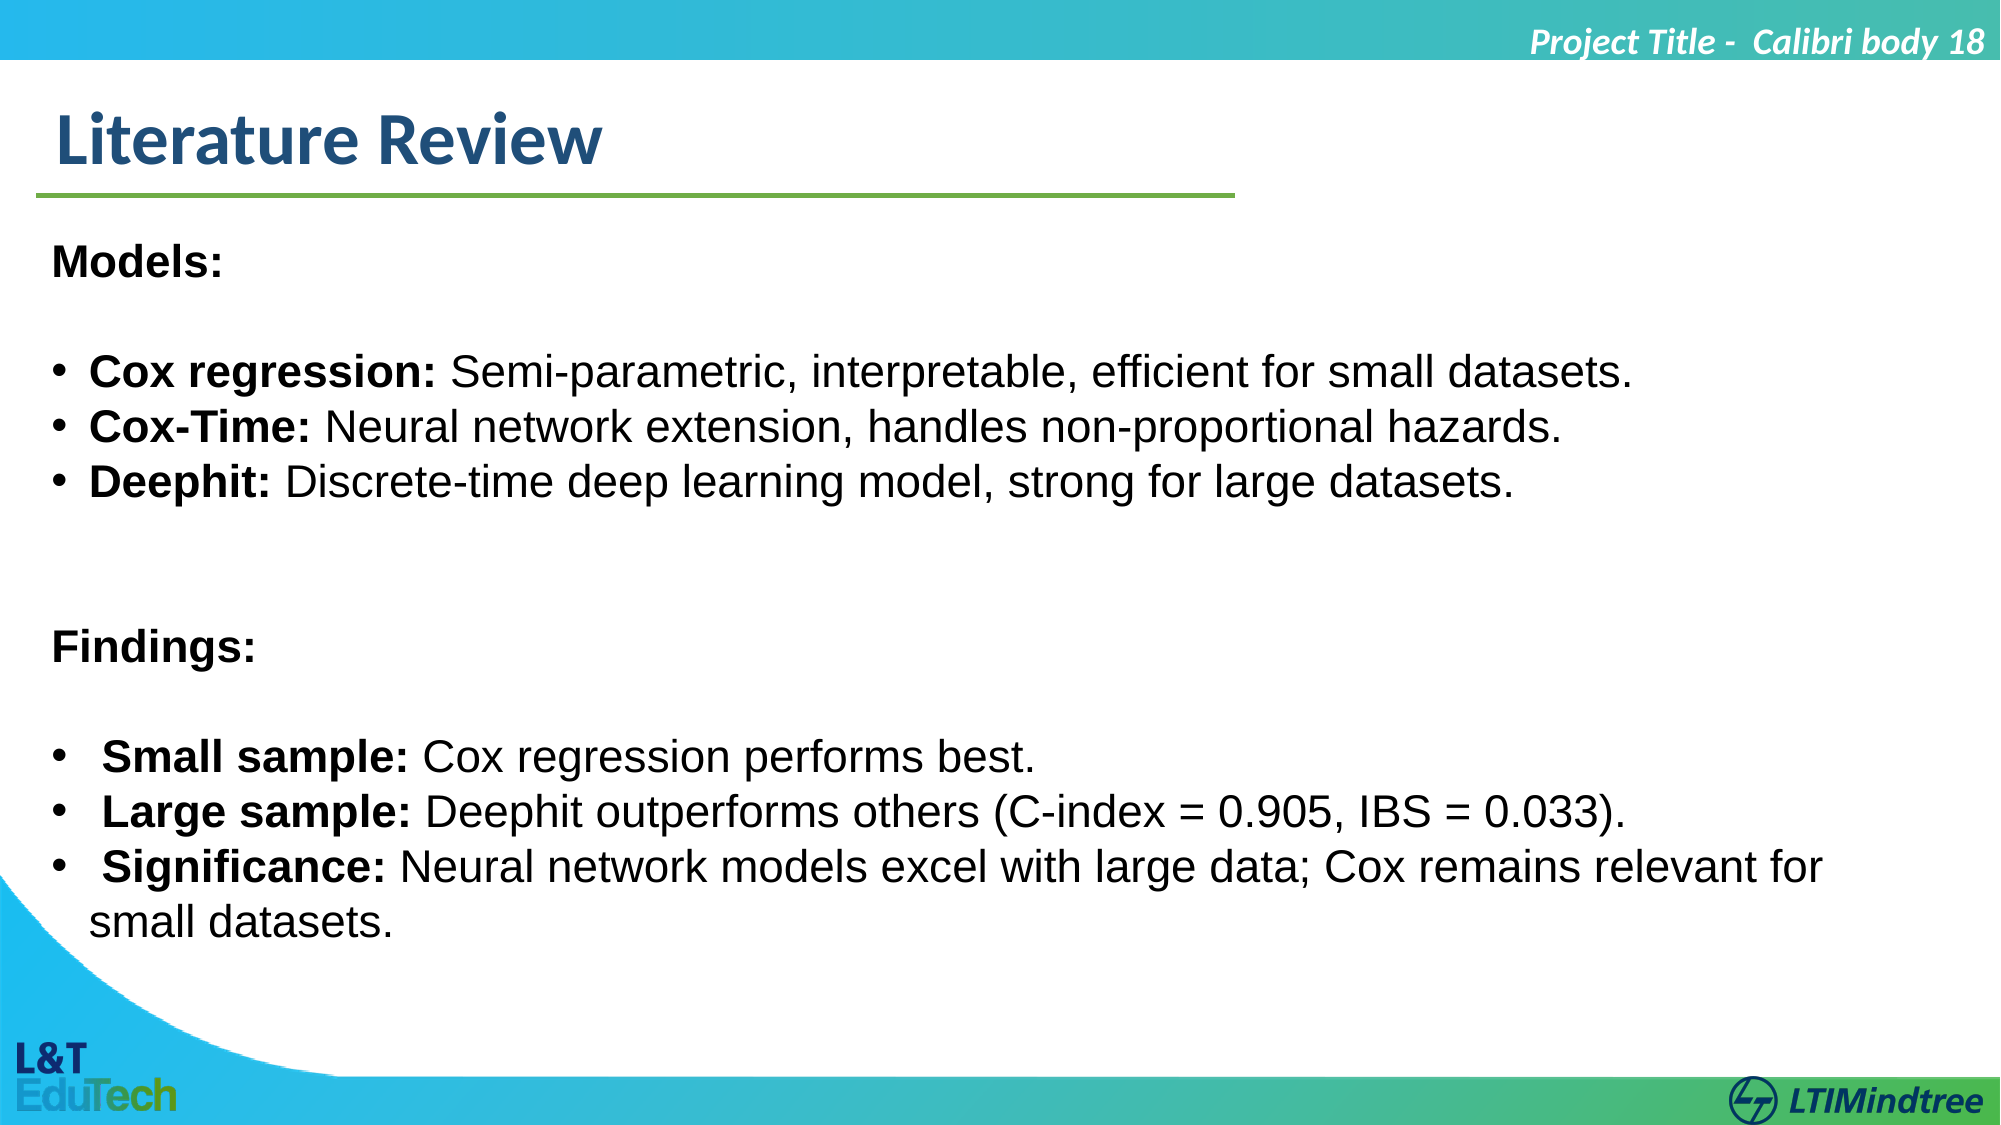

Project Title -  Calibri body 18

Literature Review
Models:

Cox regression: Semi-parametric, interpretable, efficient for small datasets.
Cox-Time: Neural network extension, handles non-proportional hazards.
Deephit: Discrete-time deep learning model, strong for large datasets.

Findings:

 Small sample: Cox regression performs best.
 Large sample: Deephit outperforms others (C-index = 0.905, IBS = 0.033).
 Significance: Neural network models excel with large data; Cox remains relevant for small datasets.